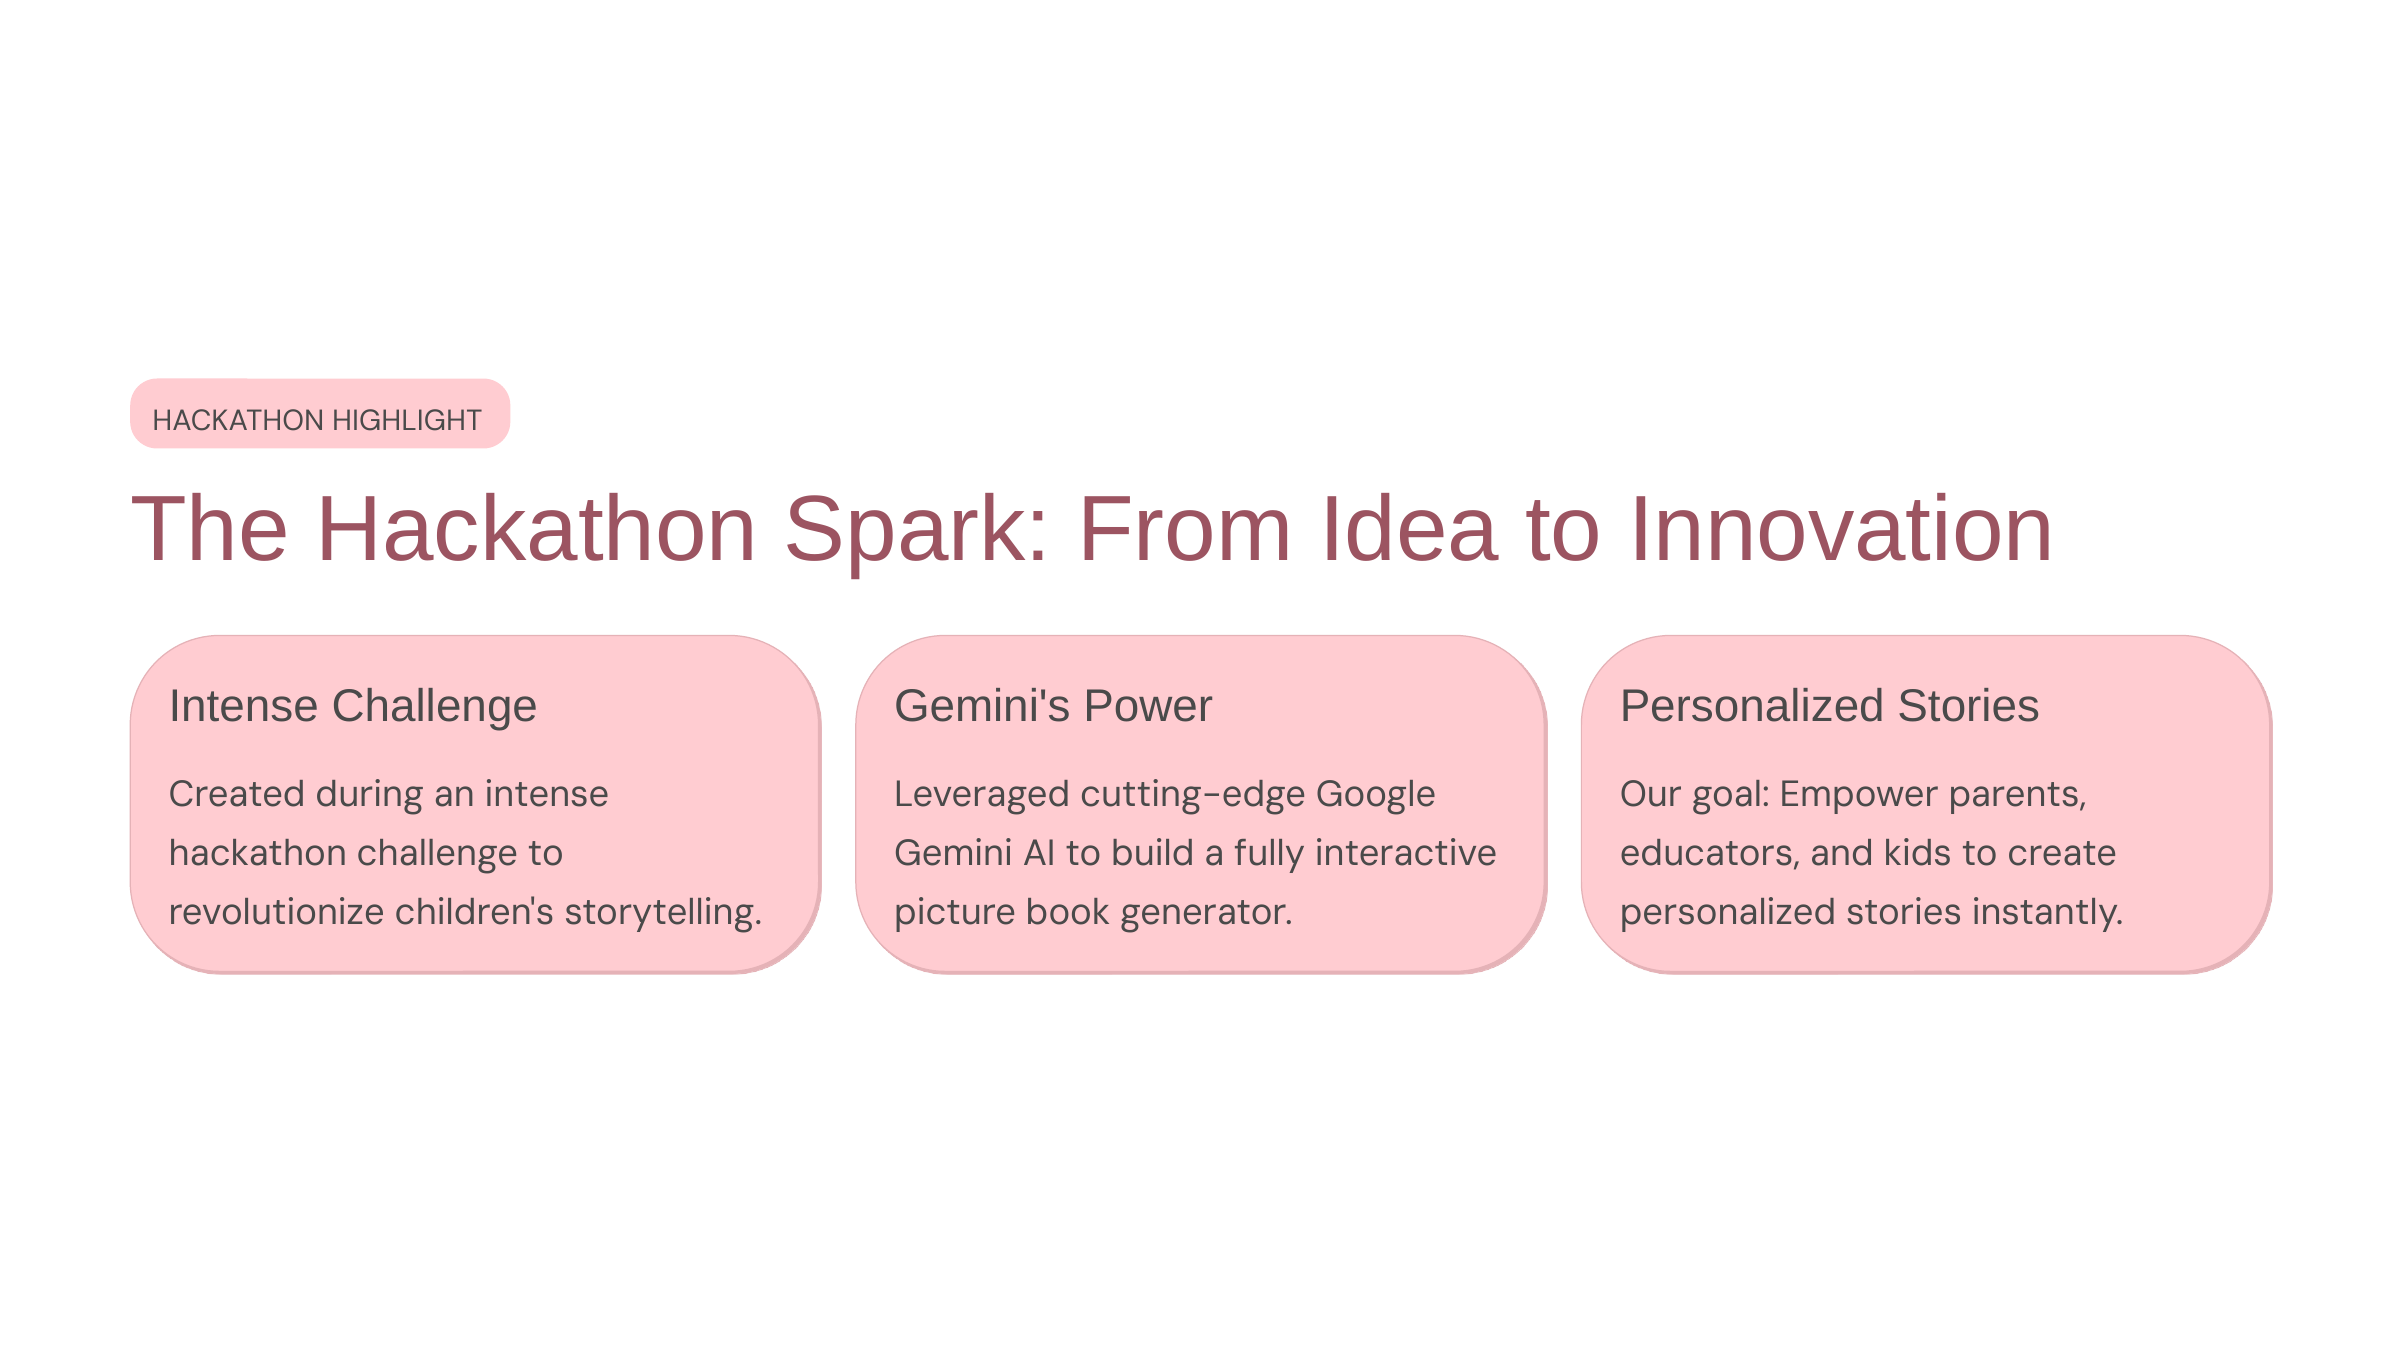

HACKATHON HIGHLIGHT
The Hackathon Spark: From Idea to Innovation

Intense Challenge
Gemini's Power
Personalized Stories
Created during an intense hackathon challenge to revolutionize children's storytelling.
Leveraged cutting-edge Google Gemini AI to build a fully interactive picture book generator.
Our goal: Empower parents, educators, and kids to create personalized stories instantly.